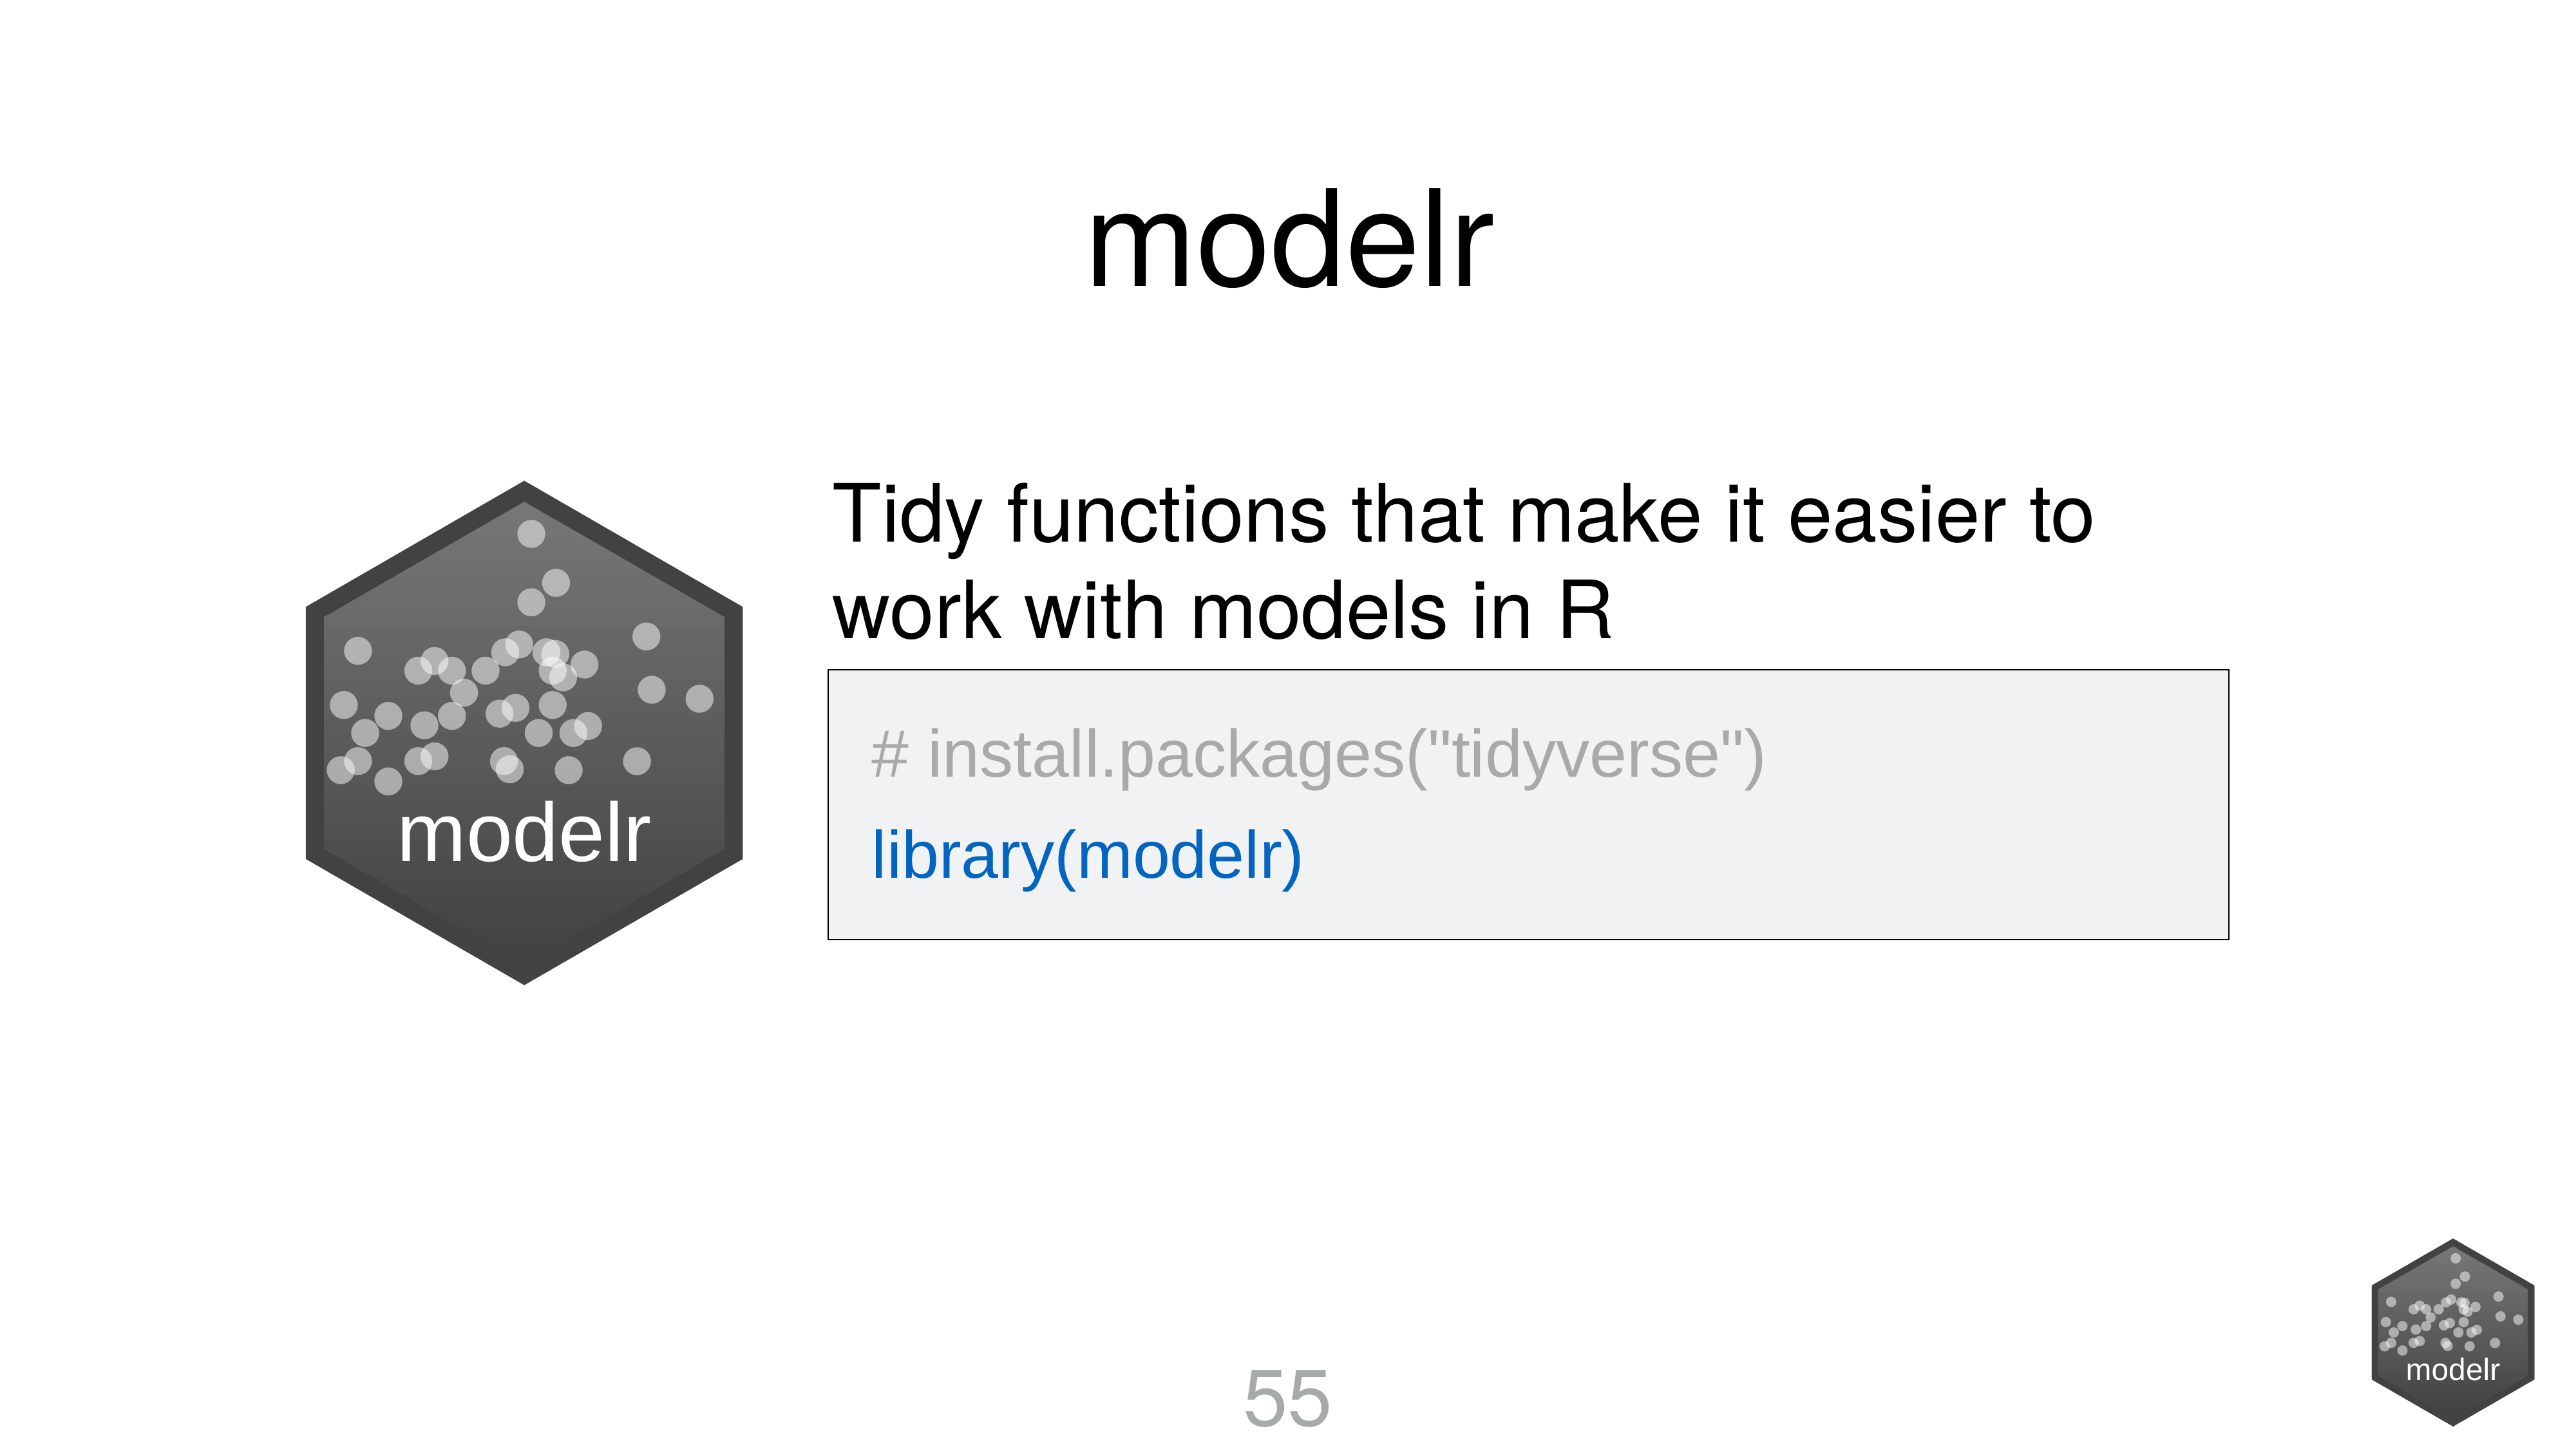

modelr
Tidy functions that make it easier to work with models in R

modelr

# install.packages("tidyverse")
library(modelr)

modelr
55